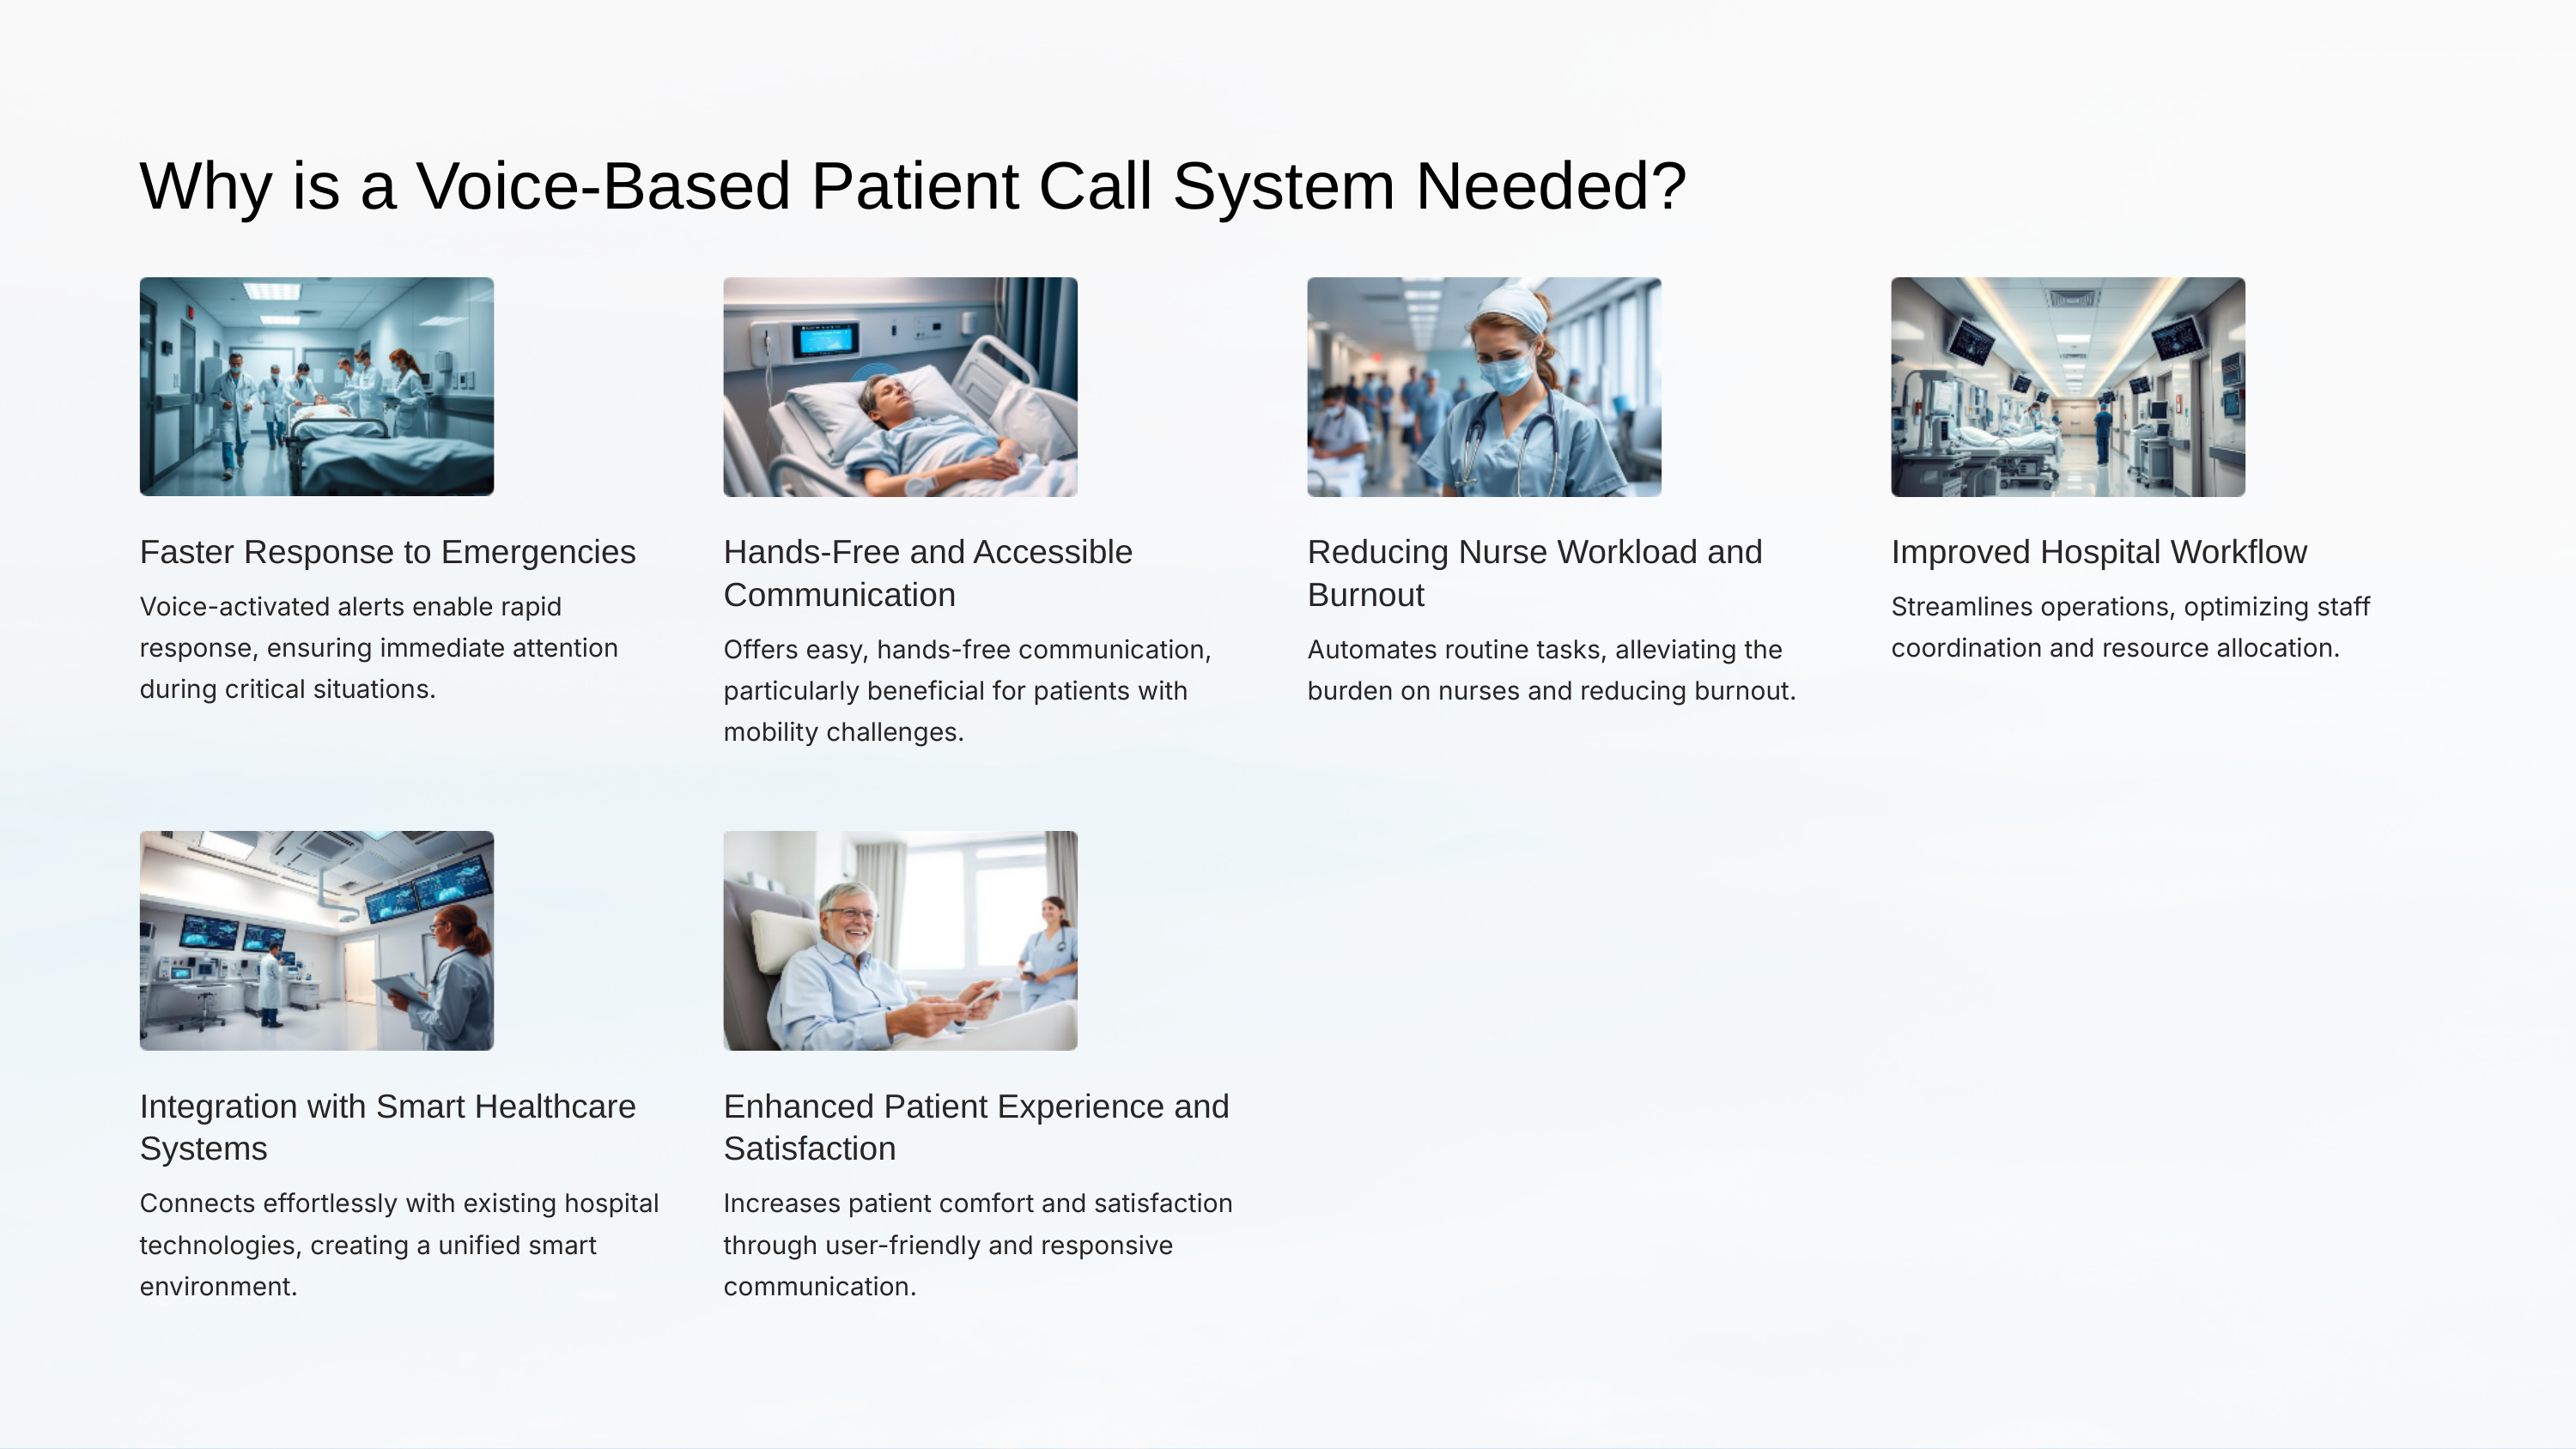

Why is a Voice-Based Patient Call System Needed?

Faster Response to Emergencies

Hands-Free and Accessible Communication

Reducing Nurse Workload and Burnout

Improved Hospital Workflow

Voice-activated alerts enable rapid response, ensuring immediate attention during critical situations.

Streamlines operations, optimizing staff coordination and resource allocation.

Offers easy, hands-free communication, particularly beneficial for patients with mobility challenges.

Automates routine tasks, alleviating the burden on nurses and reducing burnout.

Integration with Smart Healthcare Systems

Enhanced Patient Experience and Satisfaction

Connects effortlessly with existing hospital technologies, creating a unified smart environment.

Increases patient comfort and satisfaction through user-friendly and responsive communication.